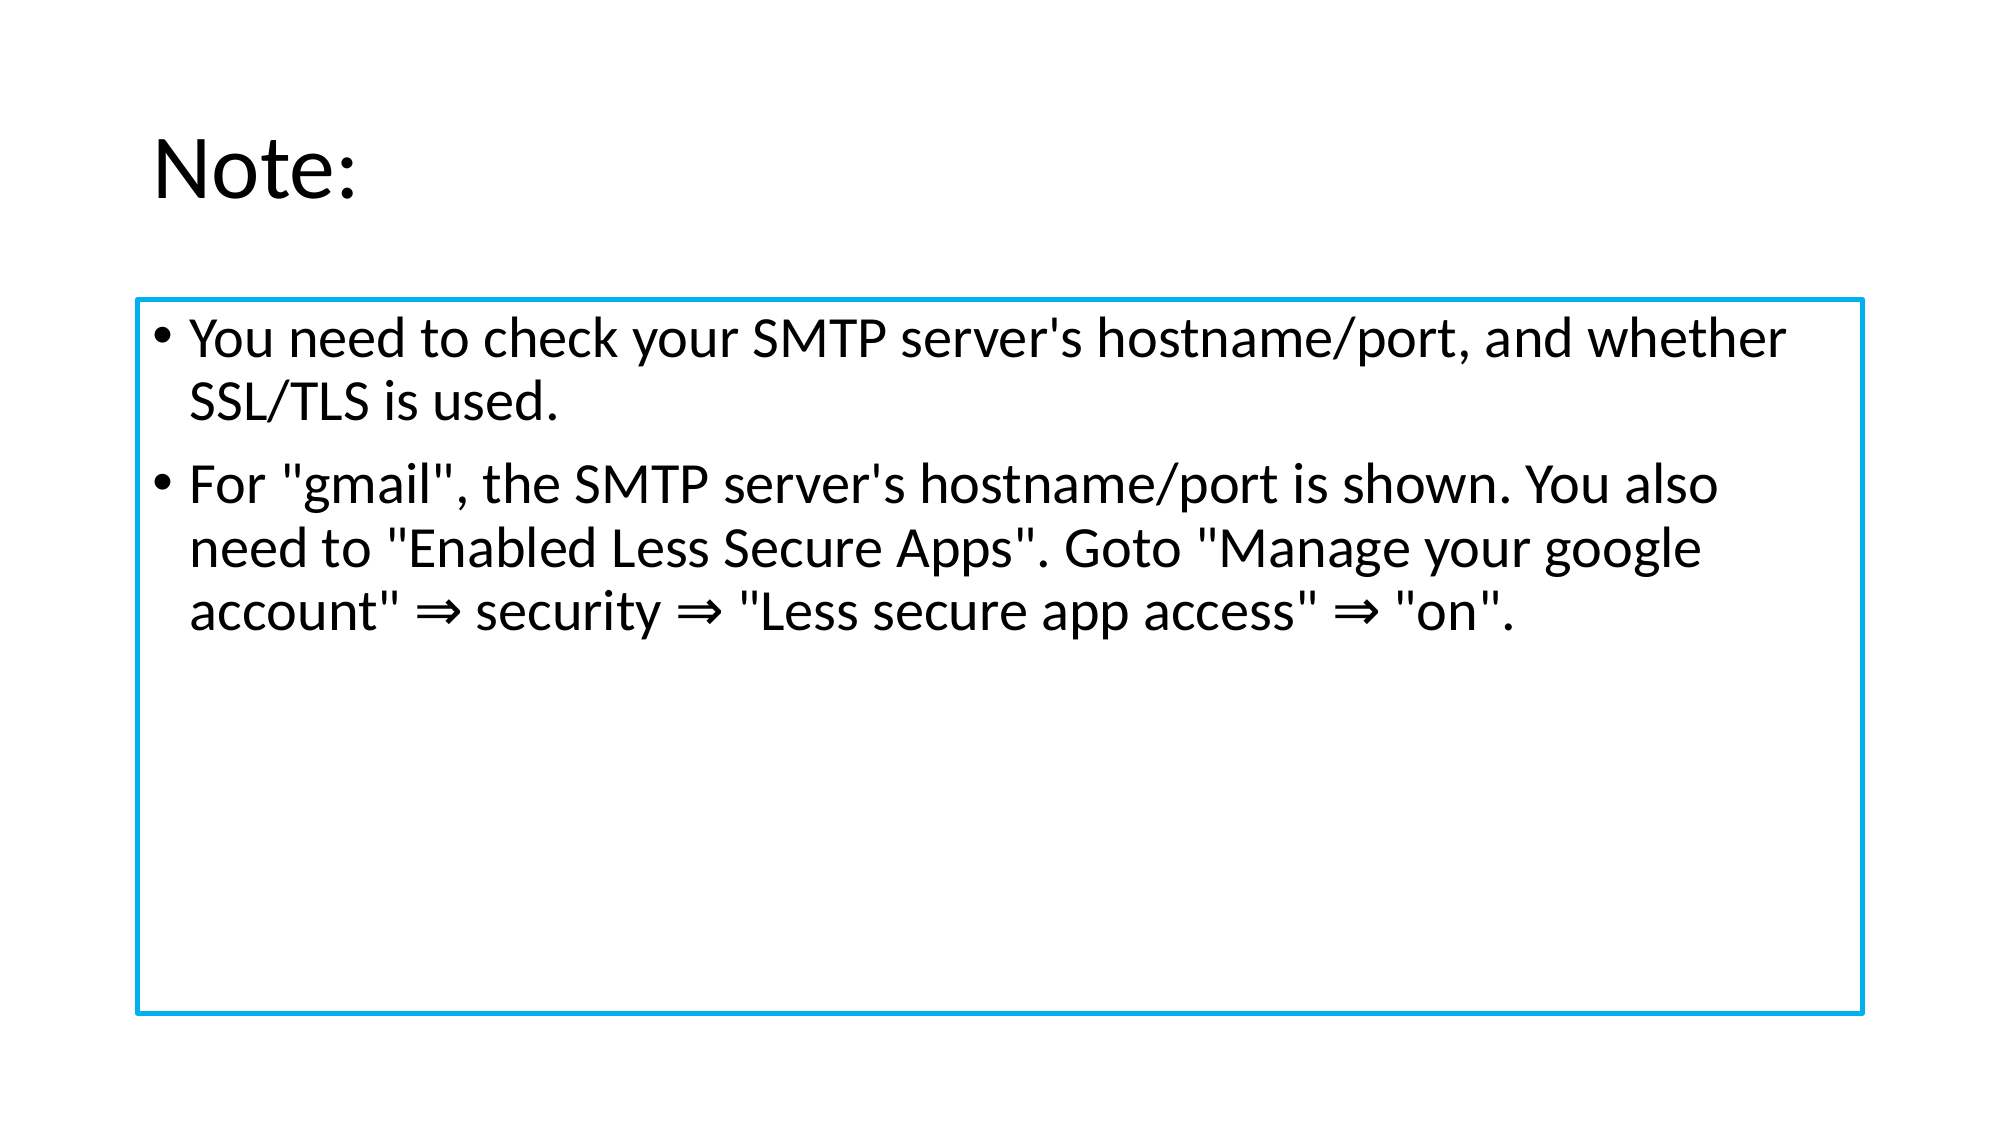

# Note:
You need to check your SMTP server's hostname/port, and whether SSL/TLS is used.
For "gmail", the SMTP server's hostname/port is shown. You also need to "Enabled Less Secure Apps". Goto "Manage your google account" ⇒ security ⇒ "Less secure app access" ⇒ "on".